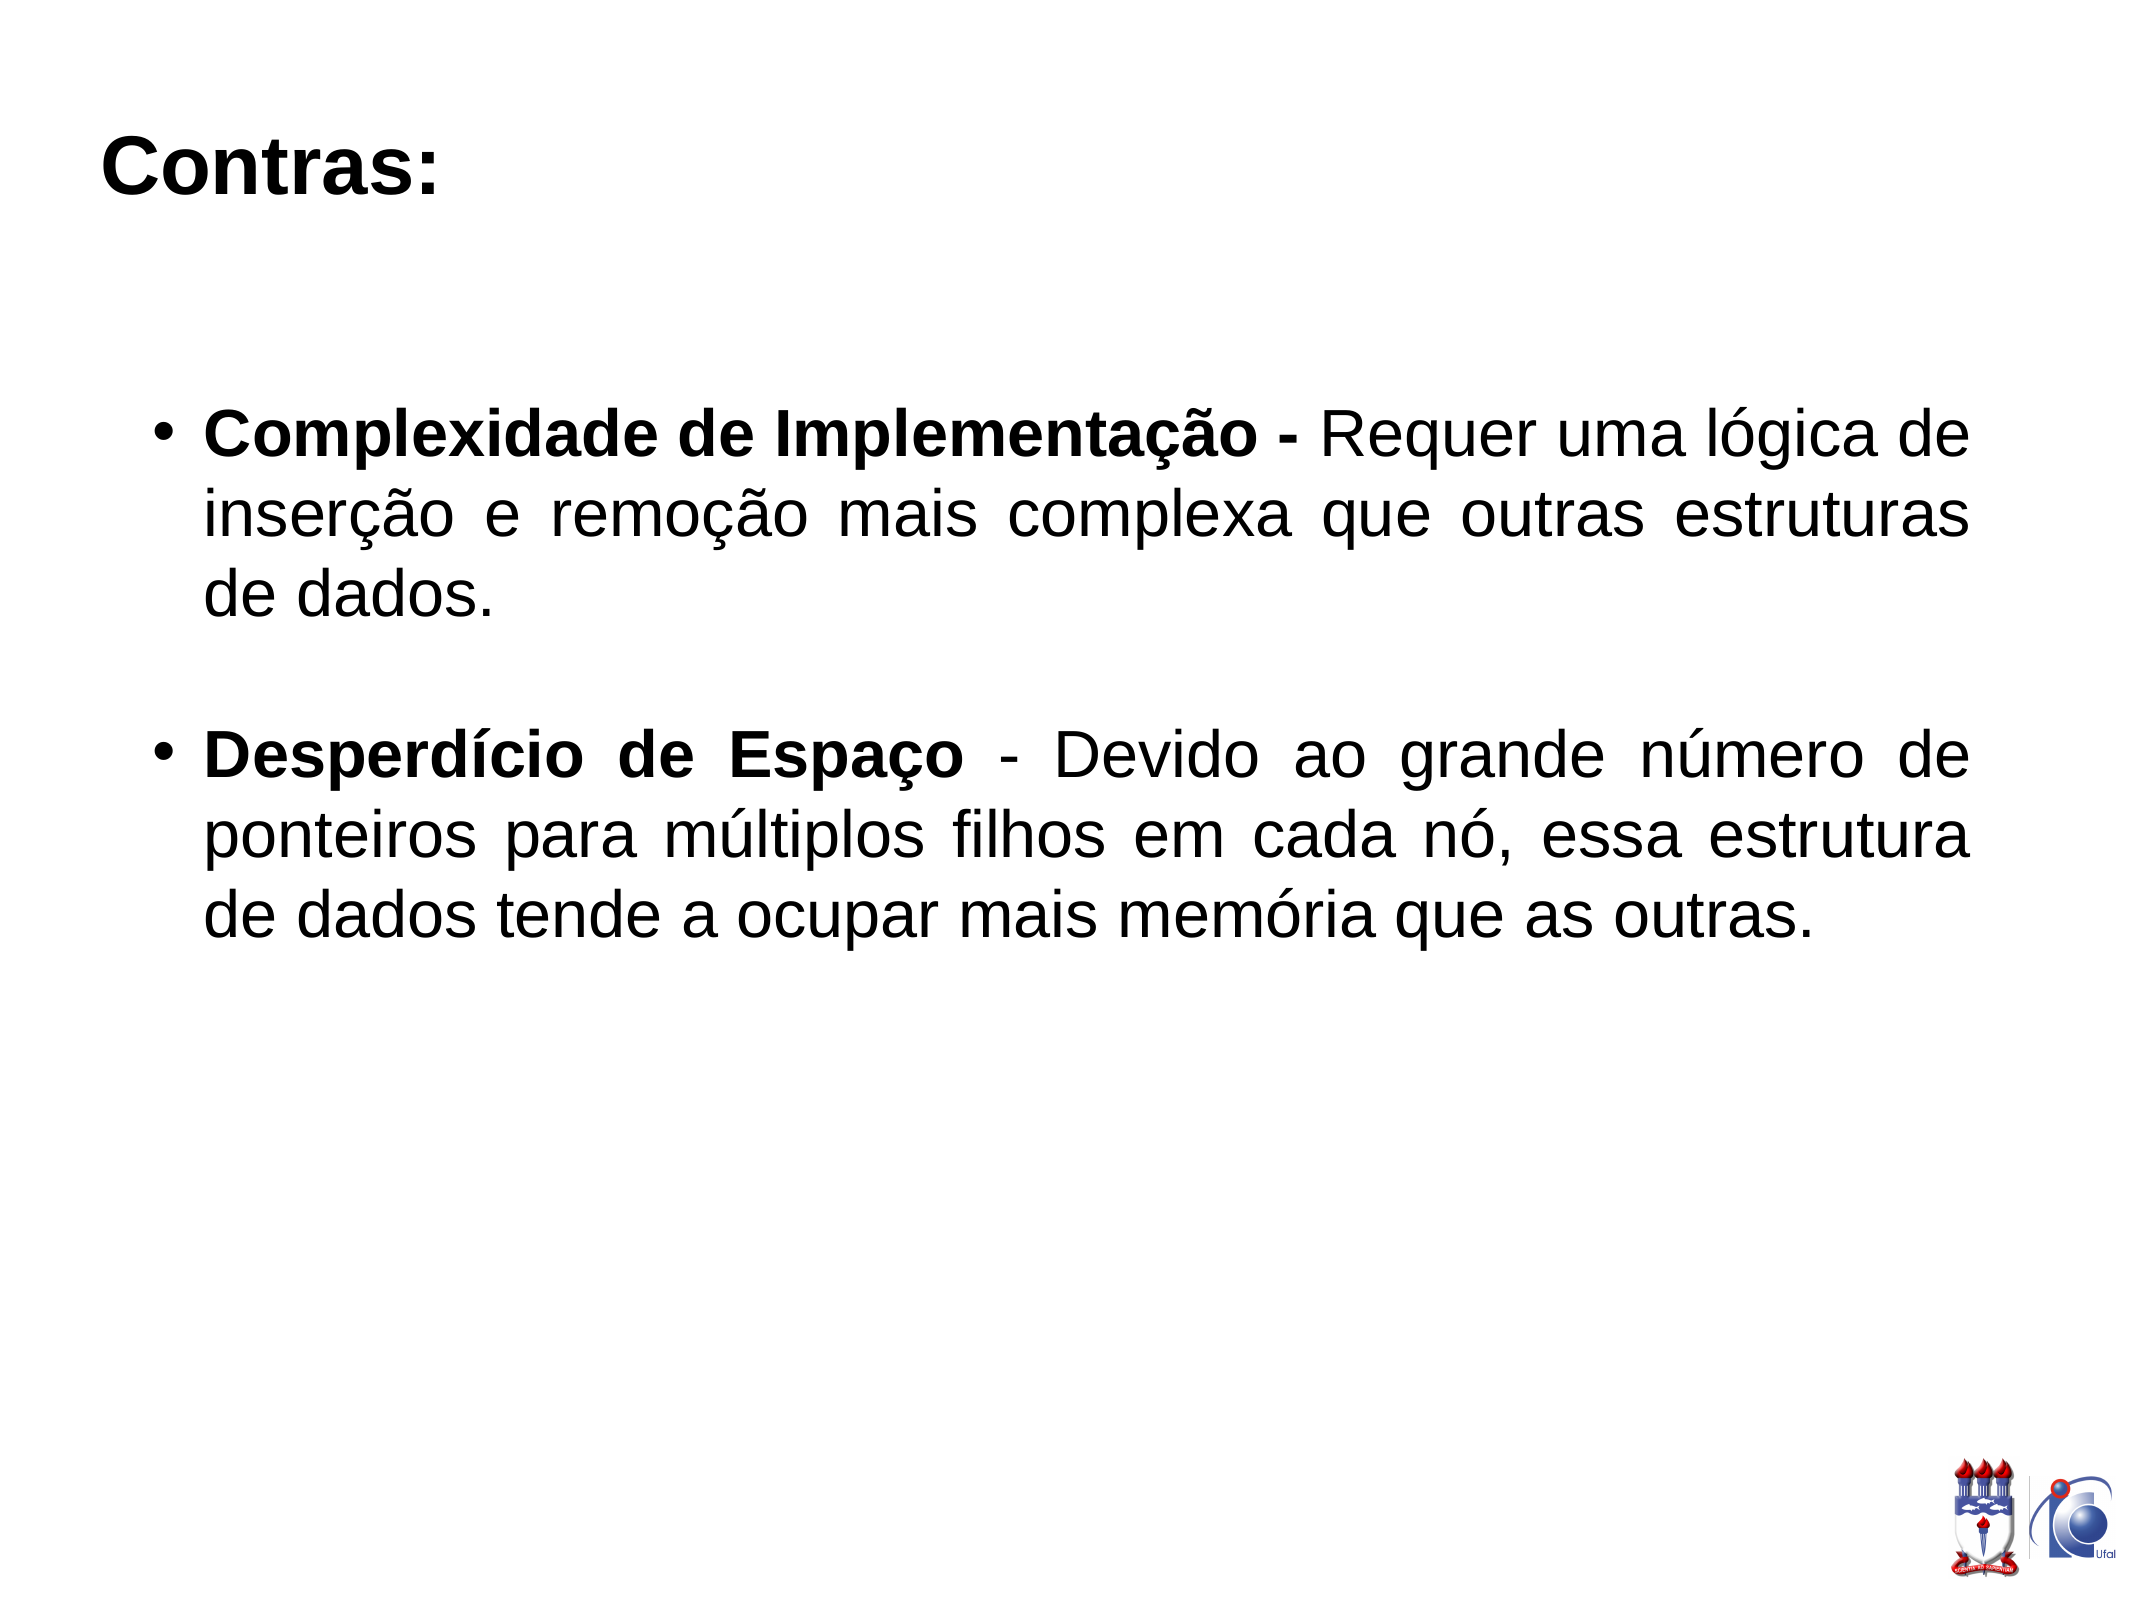

# Contras:

Complexidade de Implementação - Requer uma lógica de inserção e remoção mais complexa que outras estruturas de dados.

Desperdício de Espaço - Devido ao grande número de ponteiros para múltiplos filhos em cada nó, essa estrutura de dados tende a ocupar mais memória que as outras.